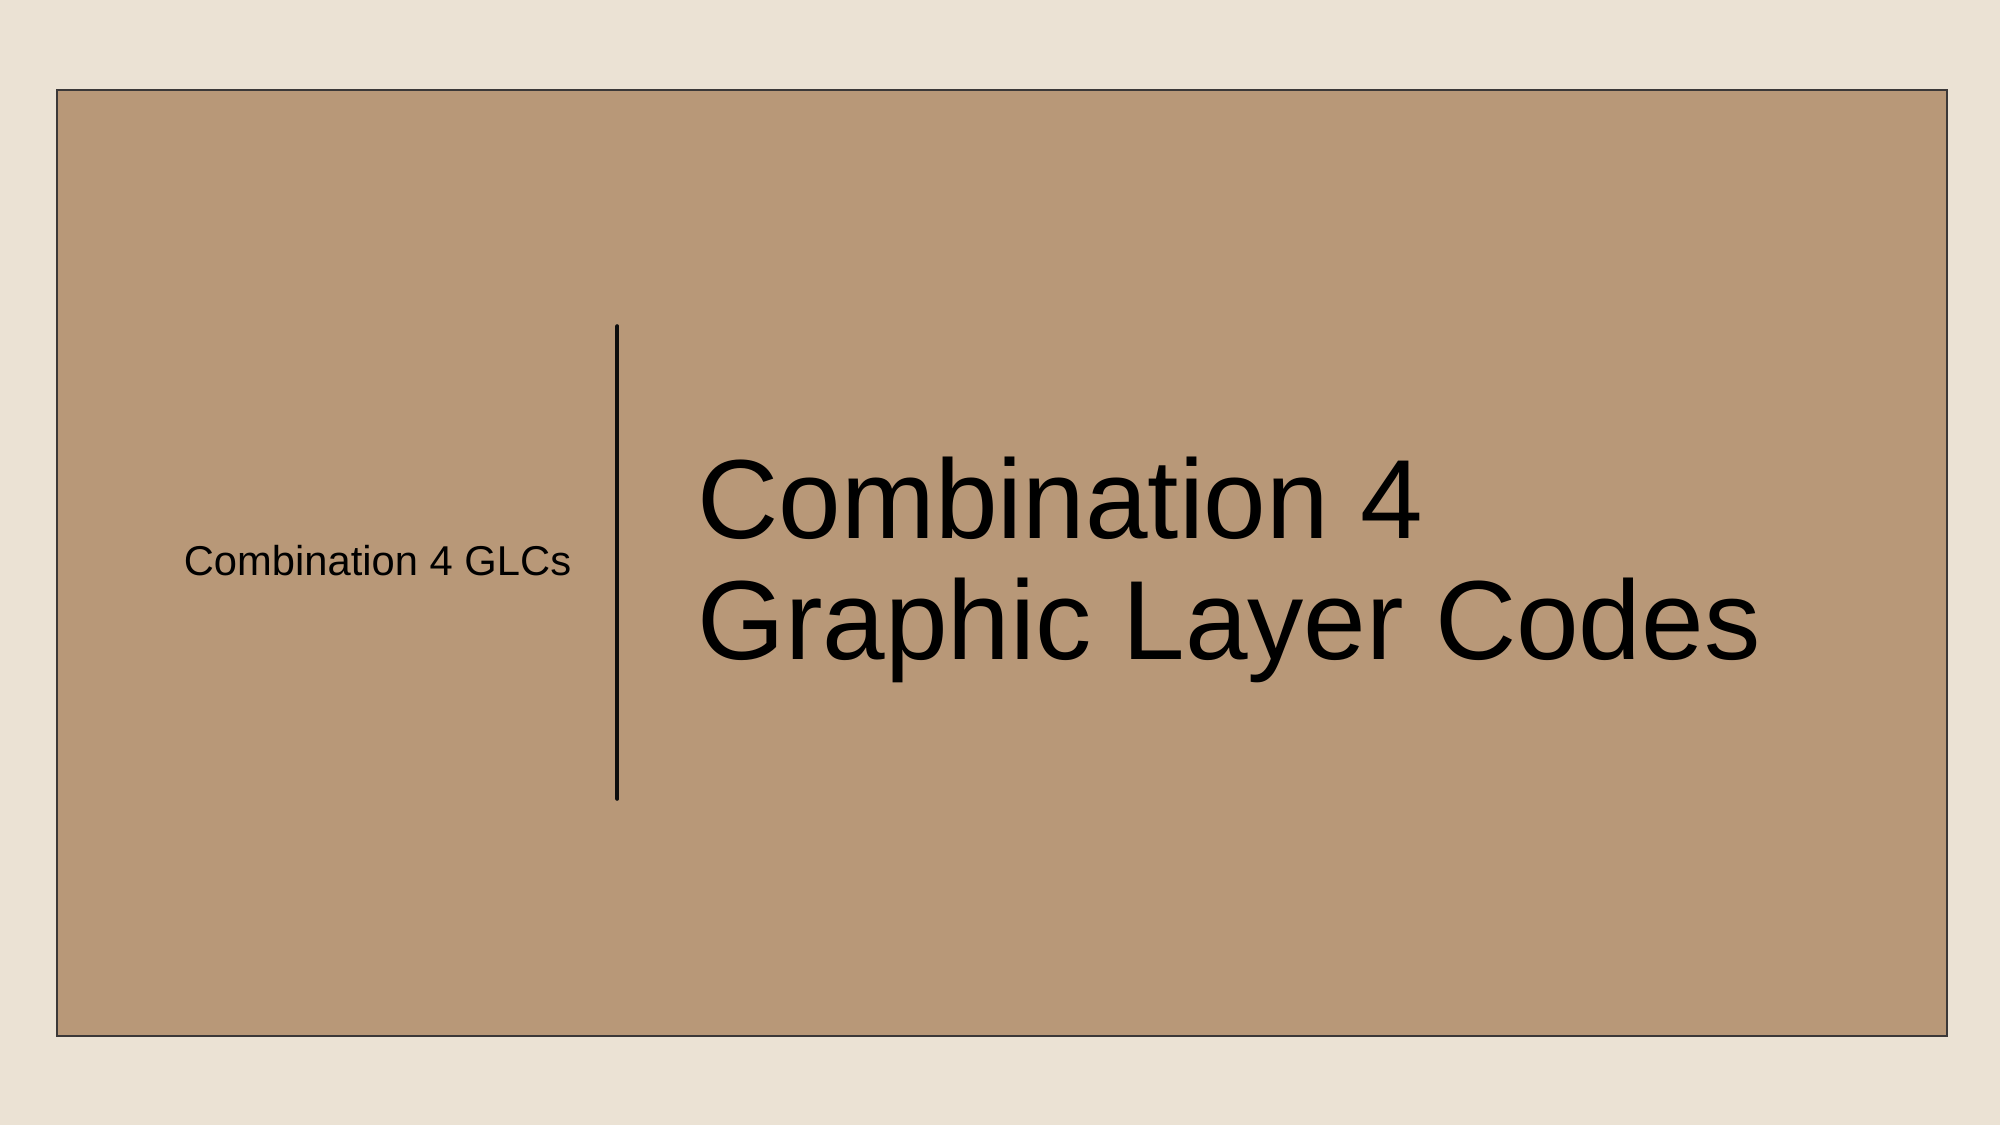

Combination 4 GLCs
# Combination 4 Graphic Layer Codes